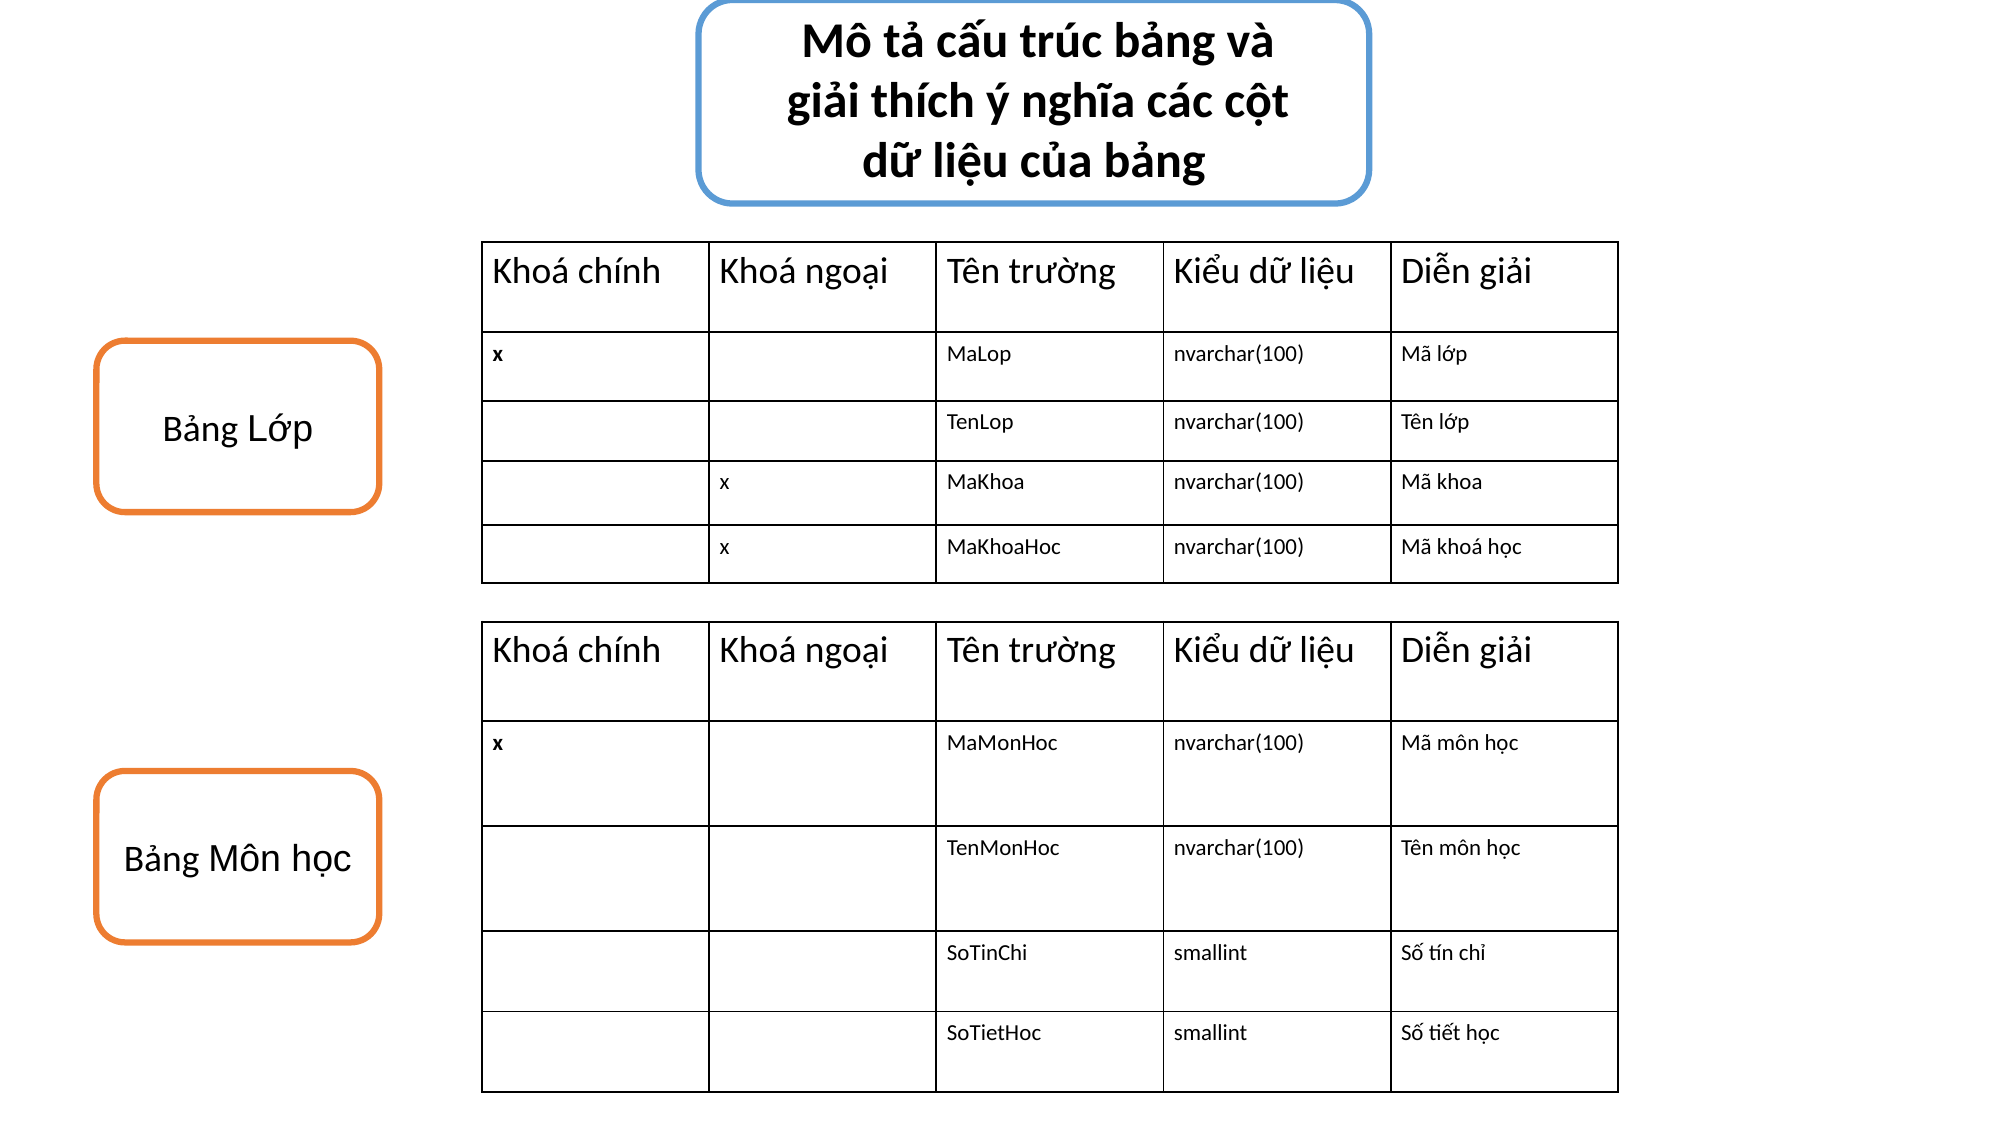

Mô tả cấu trúc bảng và giải thích ý nghĩa các cột dữ liệu của bảng

| Khoá chính | Khoá ngoại | Tên trường | Kiểu dữ liệu | Diễn giải |
| --- | --- | --- | --- | --- |
| x |  | MaLop | nvarchar(100) | Mã lớp |
|  |  | TenLop | nvarchar(100) | Tên lớp |
|  | x | MaKhoa | nvarchar(100) | Mã khoa |
|  | x | MaKhoaHoc | nvarchar(100) | Mã khoá học |
Bảng Lớp
| Khoá chính | Khoá ngoại | Tên trường | Kiểu dữ liệu | Diễn giải |
| --- | --- | --- | --- | --- |
| x |  | MaMonHoc | nvarchar(100) | Mã môn học |
|  |  | TenMonHoc | nvarchar(100) | Tên môn học |
|  |  | SoTinChi | smallint | Số tín chỉ |
|  |  | SoTietHoc | smallint | Số tiết học |
Bảng Môn học